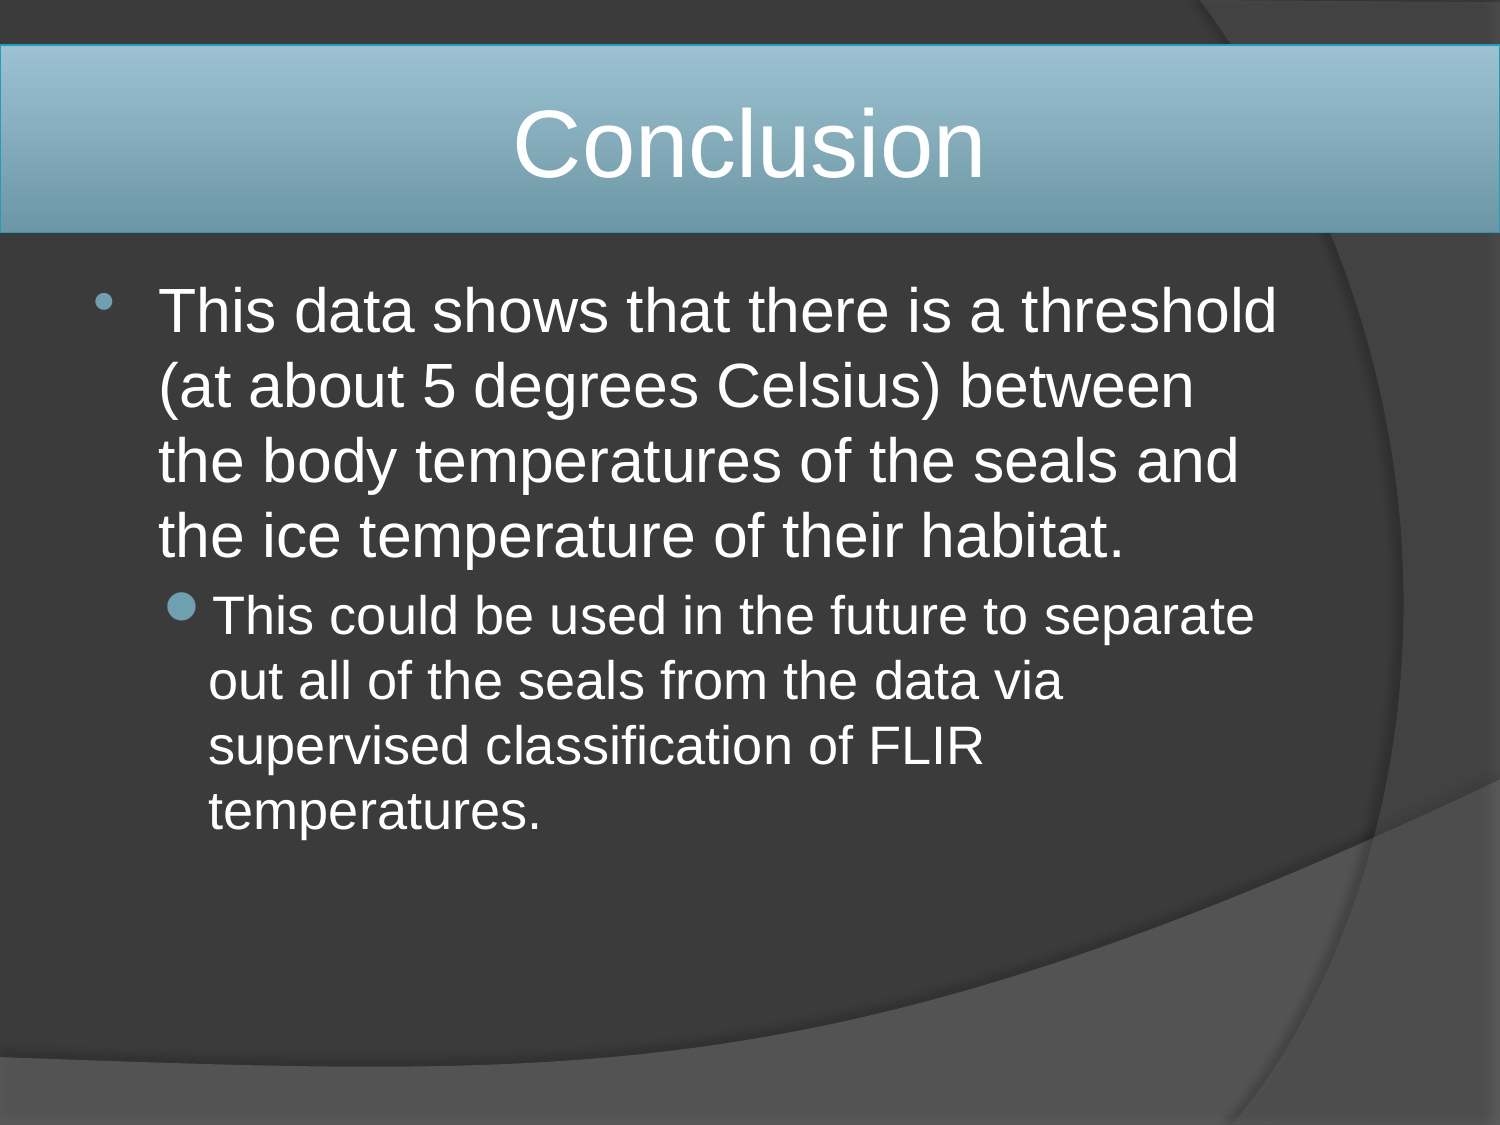

# Conclusion
This data shows that there is a threshold (at about 5 degrees Celsius) between the body temperatures of the seals and the ice temperature of their habitat.
This could be used in the future to separate out all of the seals from the data via supervised classification of FLIR temperatures.